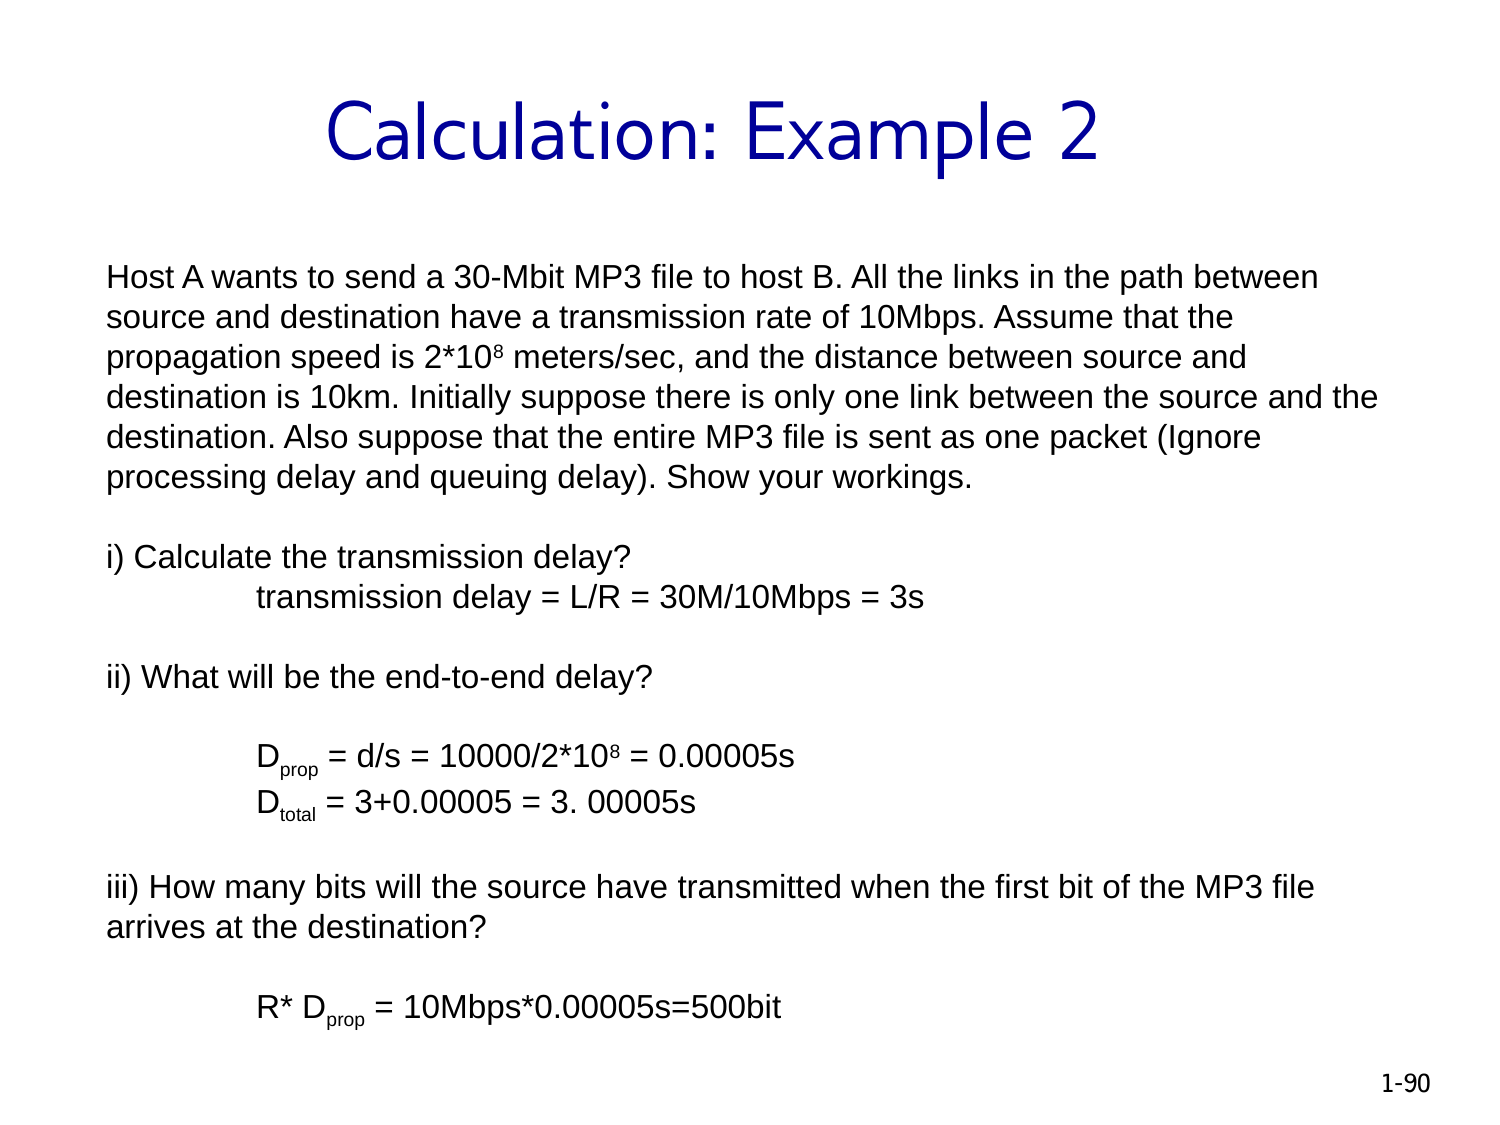

Calculation: Example 2
Host A wants to send a 30-Mbit MP3 file to host B. All the links in the path between source and destination have a transmission rate of 10Mbps. Assume that the propagation speed is 2*108 meters/sec, and the distance between source and destination is 10km. Initially suppose there is only one link between the source and the destination. Also suppose that the entire MP3 file is sent as one packet (Ignore processing delay and queuing delay). Show your workings.

i) Calculate the transmission delay?
	transmission delay = L/R = 30M/10Mbps = 3s

ii) What will be the end-to-end delay?

 	Dprop = d/s = 10000/2*108 = 0.00005s
 	Dtotal = 3+0.00005 = 3. 00005s

iii) How many bits will the source have transmitted when the first bit of the MP3 file arrives at the destination?

	R* Dprop = 10Mbps*0.00005s=500bit
1-90